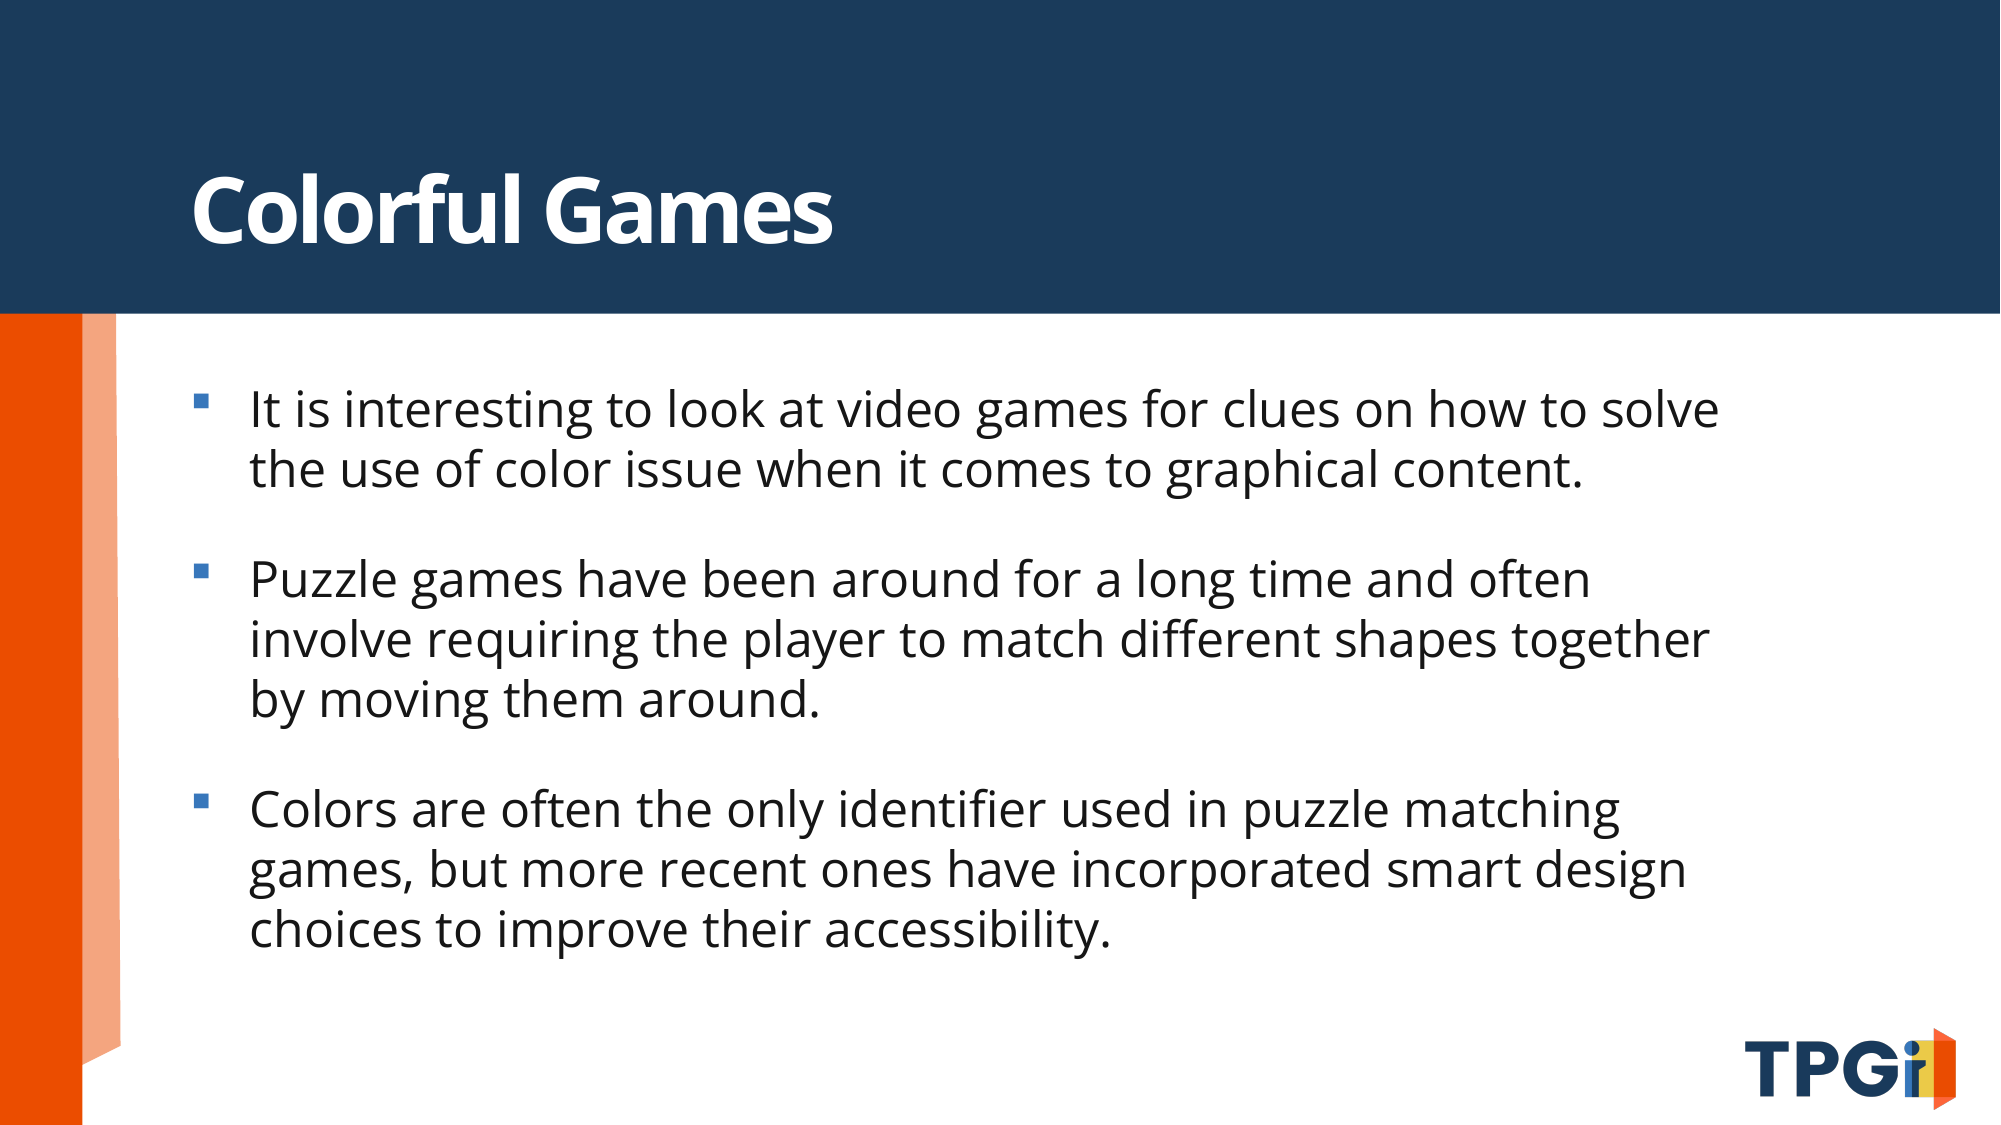

# Colorful Games
It is interesting to look at video games for clues on how to solve the use of color issue when it comes to graphical content.
Puzzle games have been around for a long time and often involve requiring the player to match different shapes together by moving them around.
Colors are often the only identifier used in puzzle matching games, but more recent ones have incorporated smart design choices to improve their accessibility.